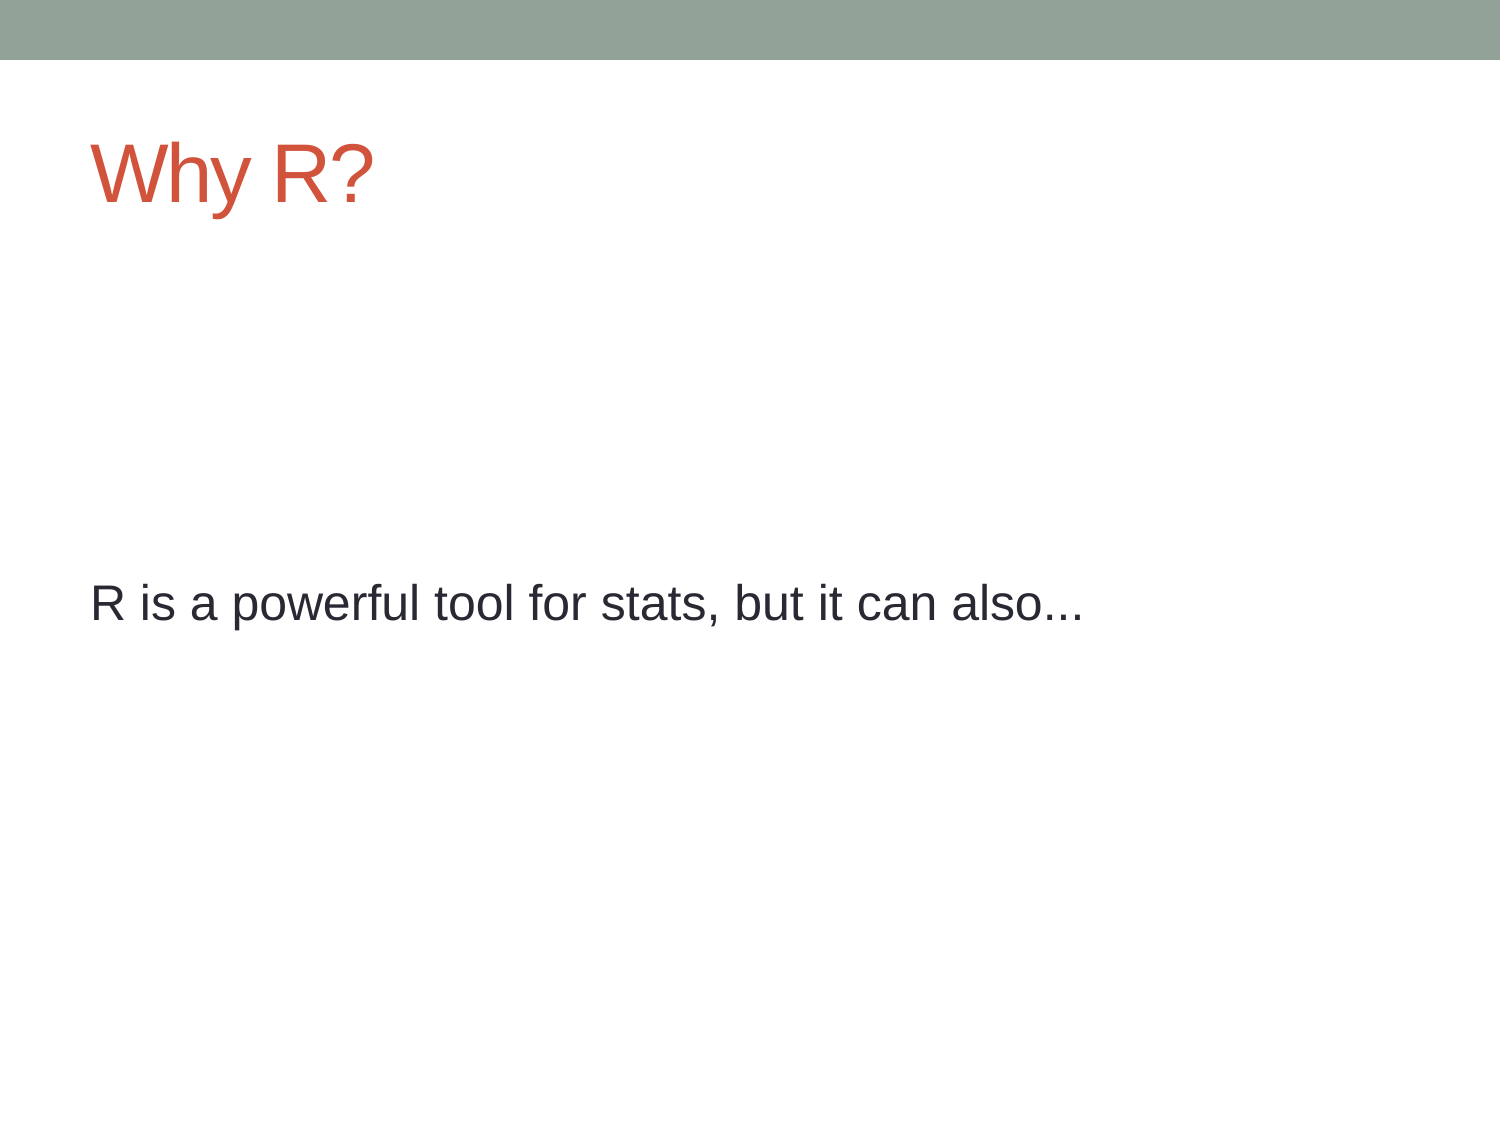

# Why R?

R is a powerful tool for stats, but it can also...